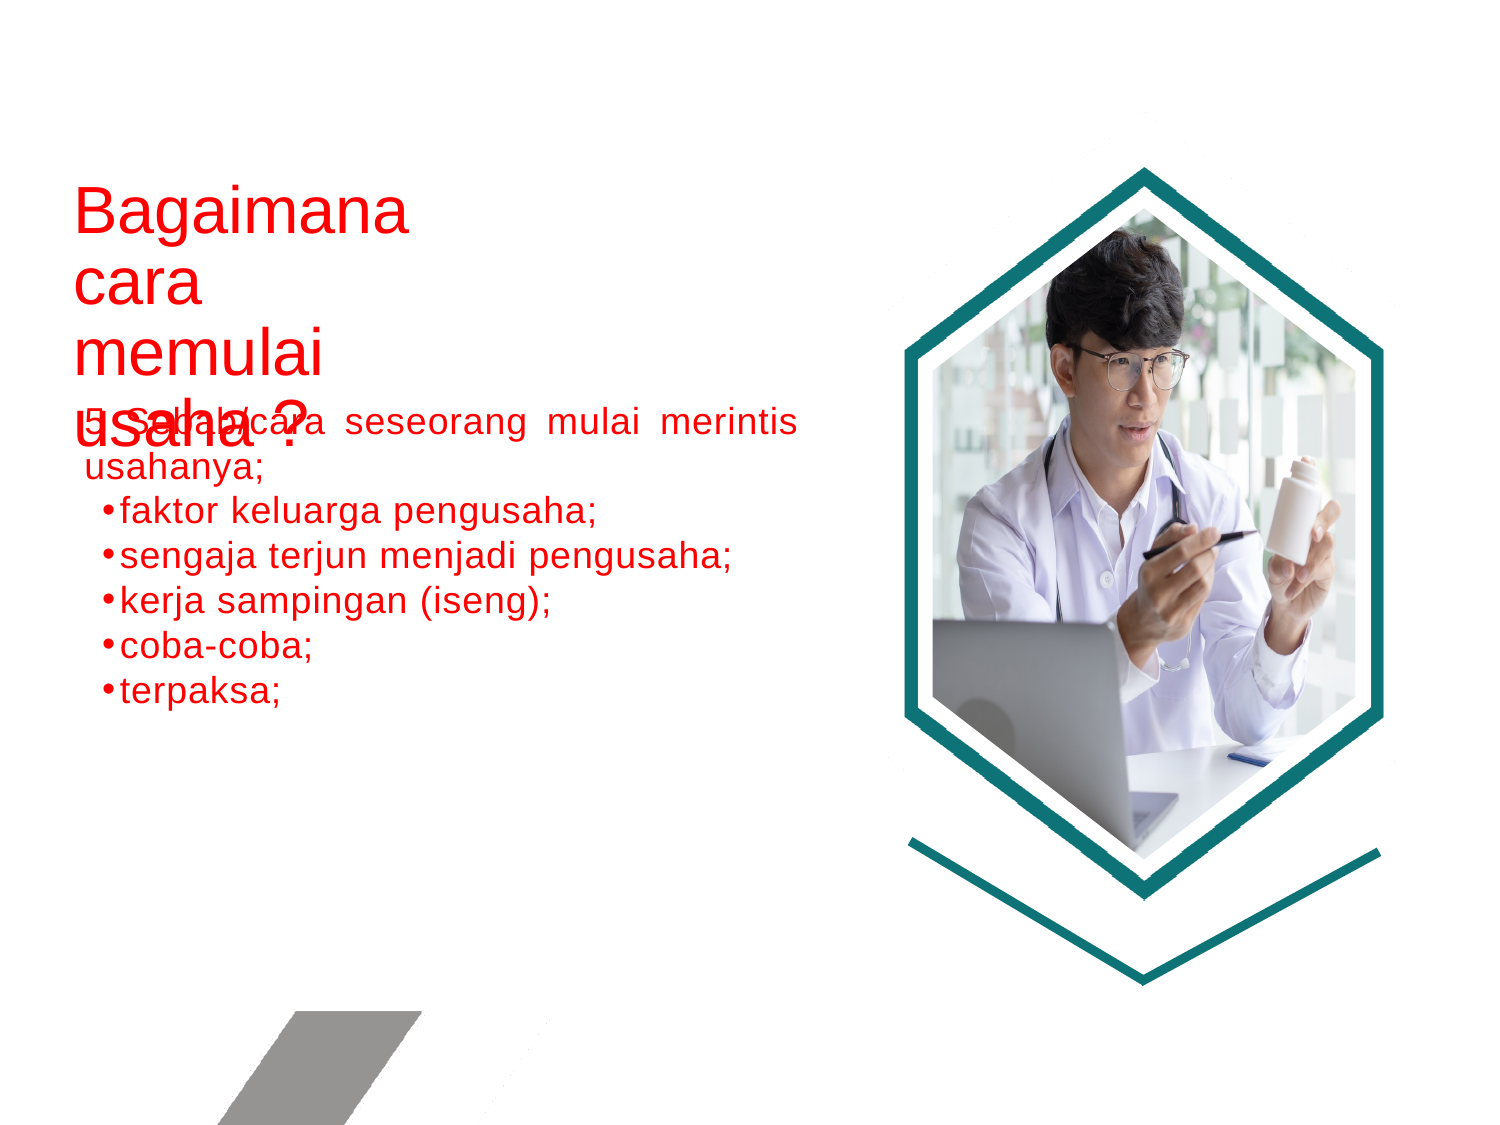

Bagaimana cara
memulai usaha ?

5 Sebab/cara seseorang mulai merintis usahanya;
faktor keluarga pengusaha;
sengaja terjun menjadi pengusaha;
kerja sampingan (iseng);
coba-coba;
terpaksa;